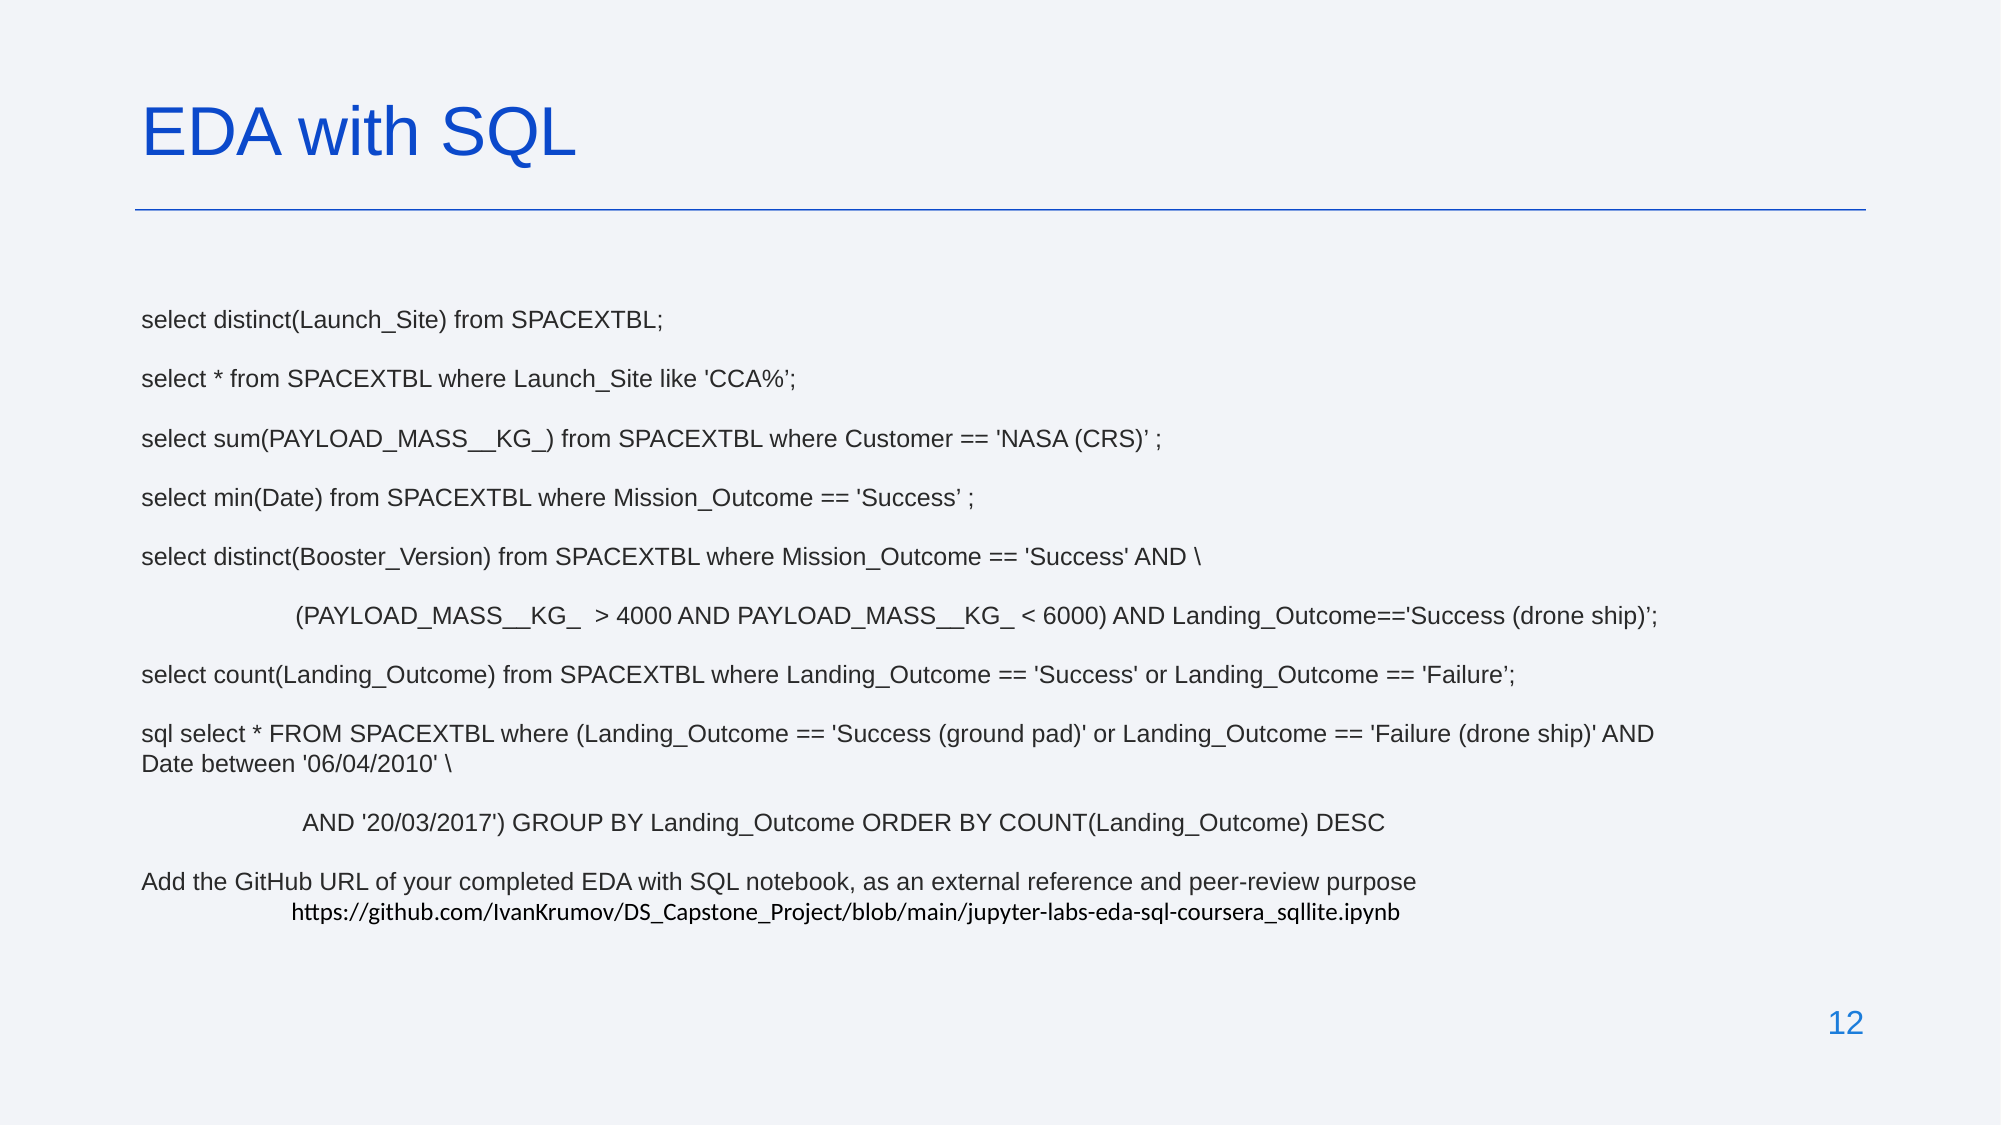

EDA with SQL
select distinct(Launch_Site) from SPACEXTBL;
select * from SPACEXTBL where Launch_Site like 'CCA%’;
select sum(PAYLOAD_MASS__KG_) from SPACEXTBL where Customer == 'NASA (CRS)’ ;
select min(Date) from SPACEXTBL where Mission_Outcome == 'Success’ ;
select distinct(Booster_Version) from SPACEXTBL where Mission_Outcome == 'Success' AND \
                      (PAYLOAD_MASS__KG_  > 4000 AND PAYLOAD_MASS__KG_ < 6000) AND Landing_Outcome=='Success (drone ship)’;
select count(Landing_Outcome) from SPACEXTBL where Landing_Outcome == 'Success' or Landing_Outcome == 'Failure’;
sql select * FROM SPACEXTBL where (Landing_Outcome == 'Success (ground pad)' or Landing_Outcome == 'Failure (drone ship)' AND Date between '06/04/2010' \
                       AND '20/03/2017') GROUP BY Landing_Outcome ORDER BY COUNT(Landing_Outcome) DESC
Add the GitHub URL of your completed EDA with SQL notebook, as an external reference and peer-review purpose
	https://github.com/IvanKrumov/DS_Capstone_Project/blob/main/jupyter-labs-eda-sql-coursera_sqllite.ipynb

12